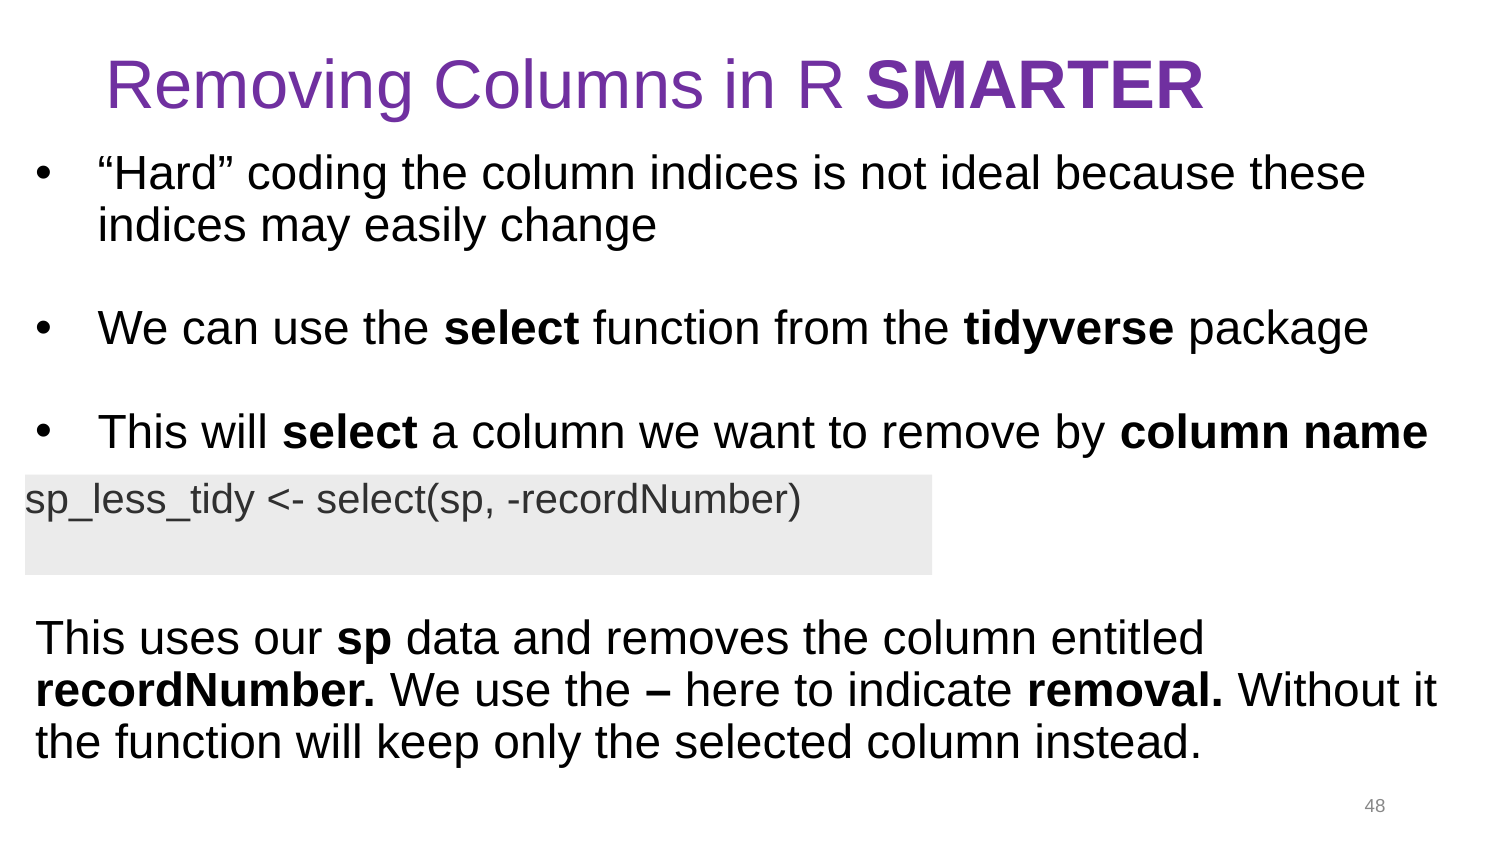

# Removing Columns in R SMARTER
“Hard” coding the column indices is not ideal because these indices may easily change

We can use the select function from the tidyverse package

This will select a column we want to remove by column name

sp_less_tidy <- select(sp, -recordNumber)

This uses our sp data and removes the column entitled recordNumber. We use the – here to indicate removal. Without it the function will keep only the selected column instead.
sp_less_tidy <- select(sp, -recordNumber)
48